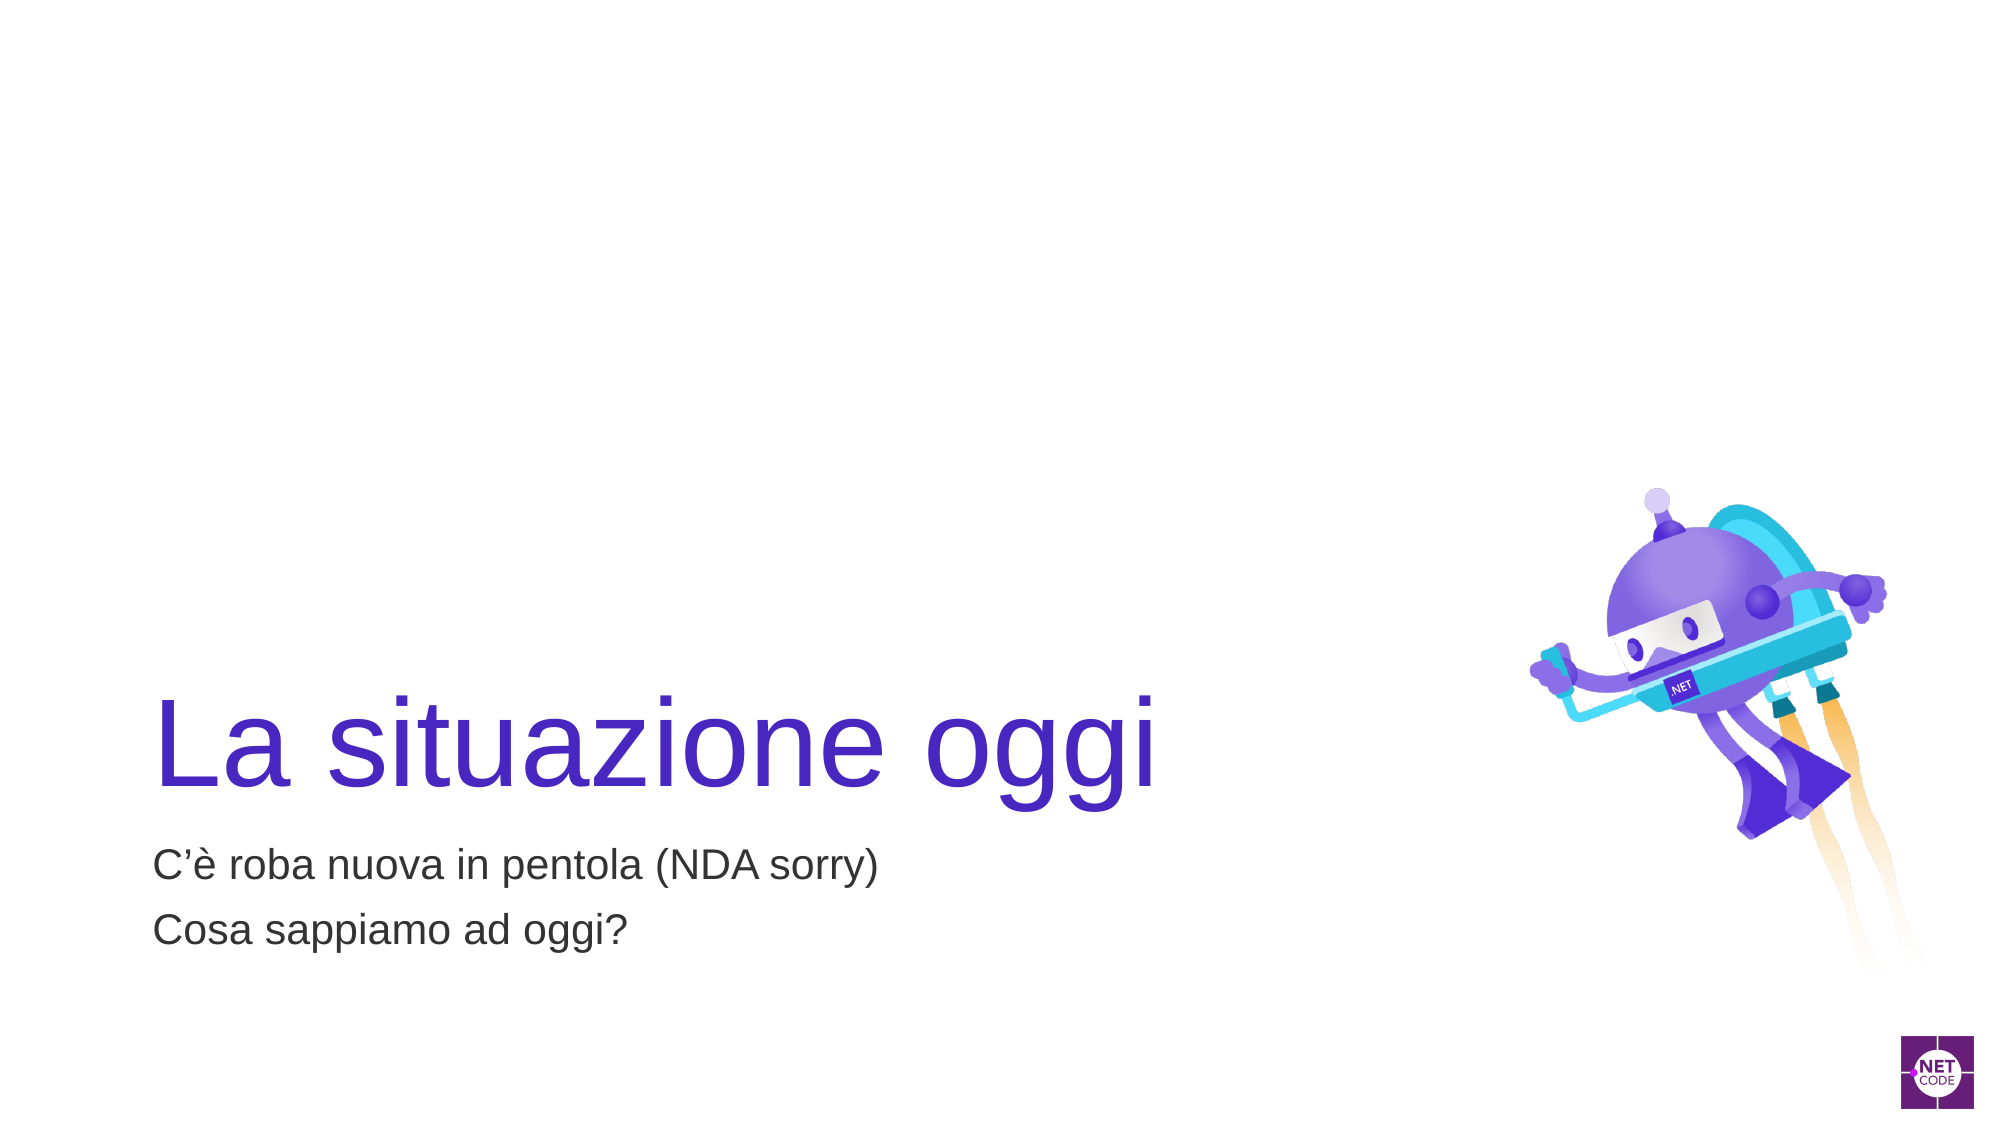

# La situazione oggi
C’è roba nuova in pentola (NDA sorry)
Cosa sappiamo ad oggi?